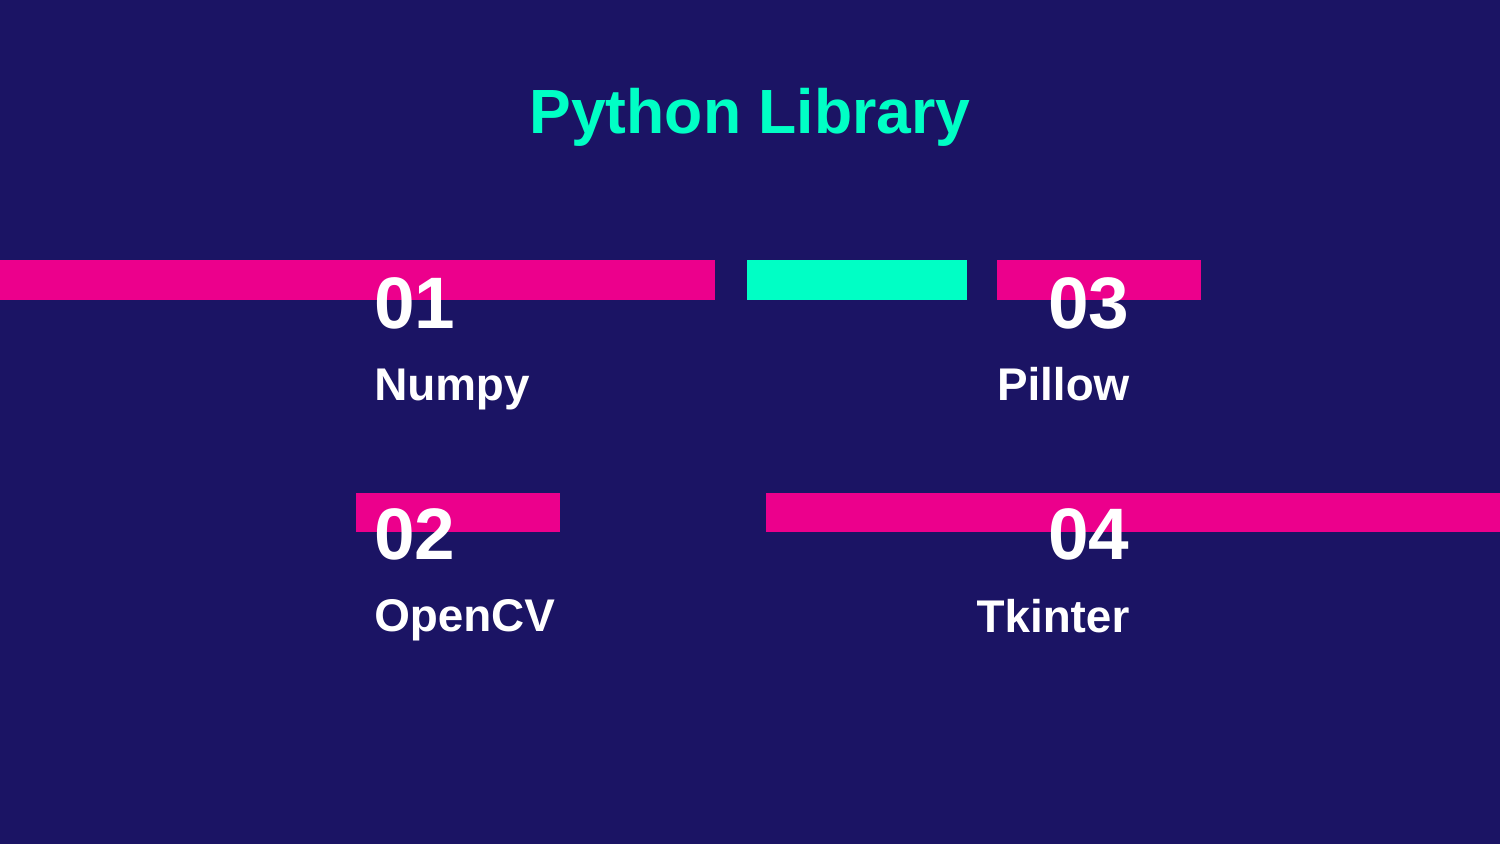

Python Library
# 01
03
Numpy
Pillow
02
04
OpenCV
Tkinter